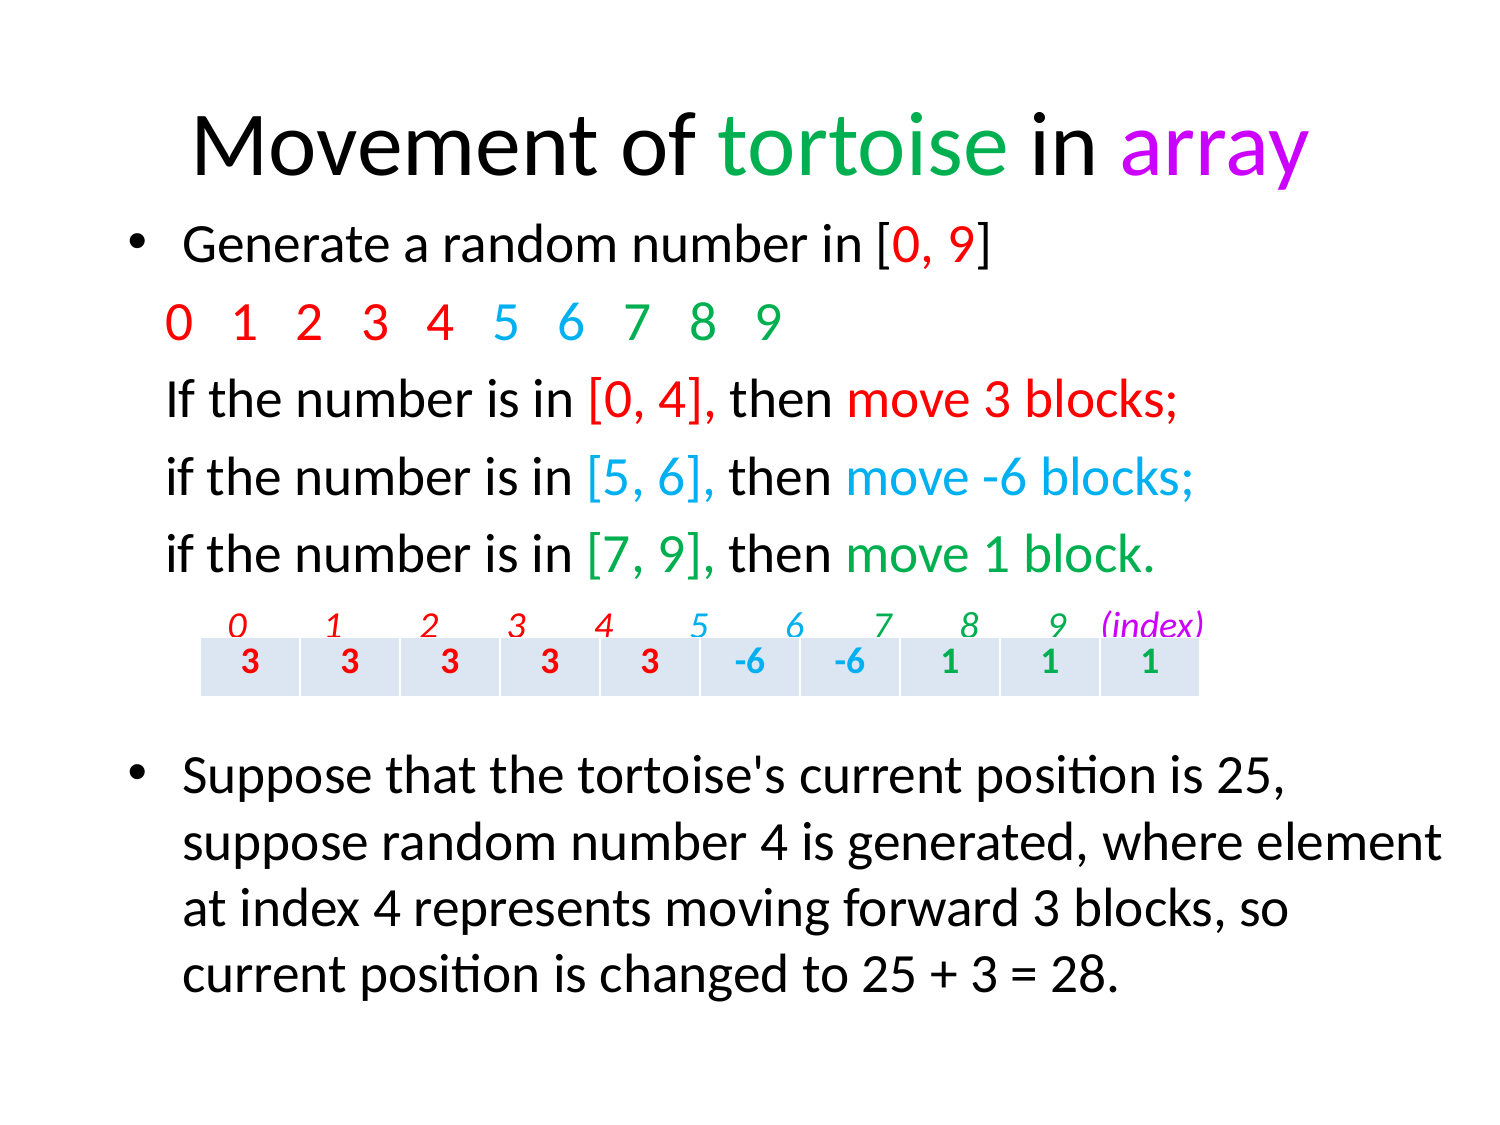

# Movement of tortoise in array
Generate a random number in [0, 9]
   0   1   2   3   4   5   6   7   8   9
   If the number is in [0, 4], then move 3 blocks;
   if the number is in [5, 6], then move -6 blocks;
   if the number is in [7, 9], then move 1 block.
        0         1         2        3        4         5         6        7        8        9    (index)

Suppose that the tortoise's current position is 25, suppose random number 4 is generated, where element at index 4 represents moving forward 3 blocks, so current position is changed to 25 + 3 = 28.
| 3 | 3 | 3 | 3 | 3 | -6 | -6 | 1 | 1 | 1 |
| --- | --- | --- | --- | --- | --- | --- | --- | --- | --- |